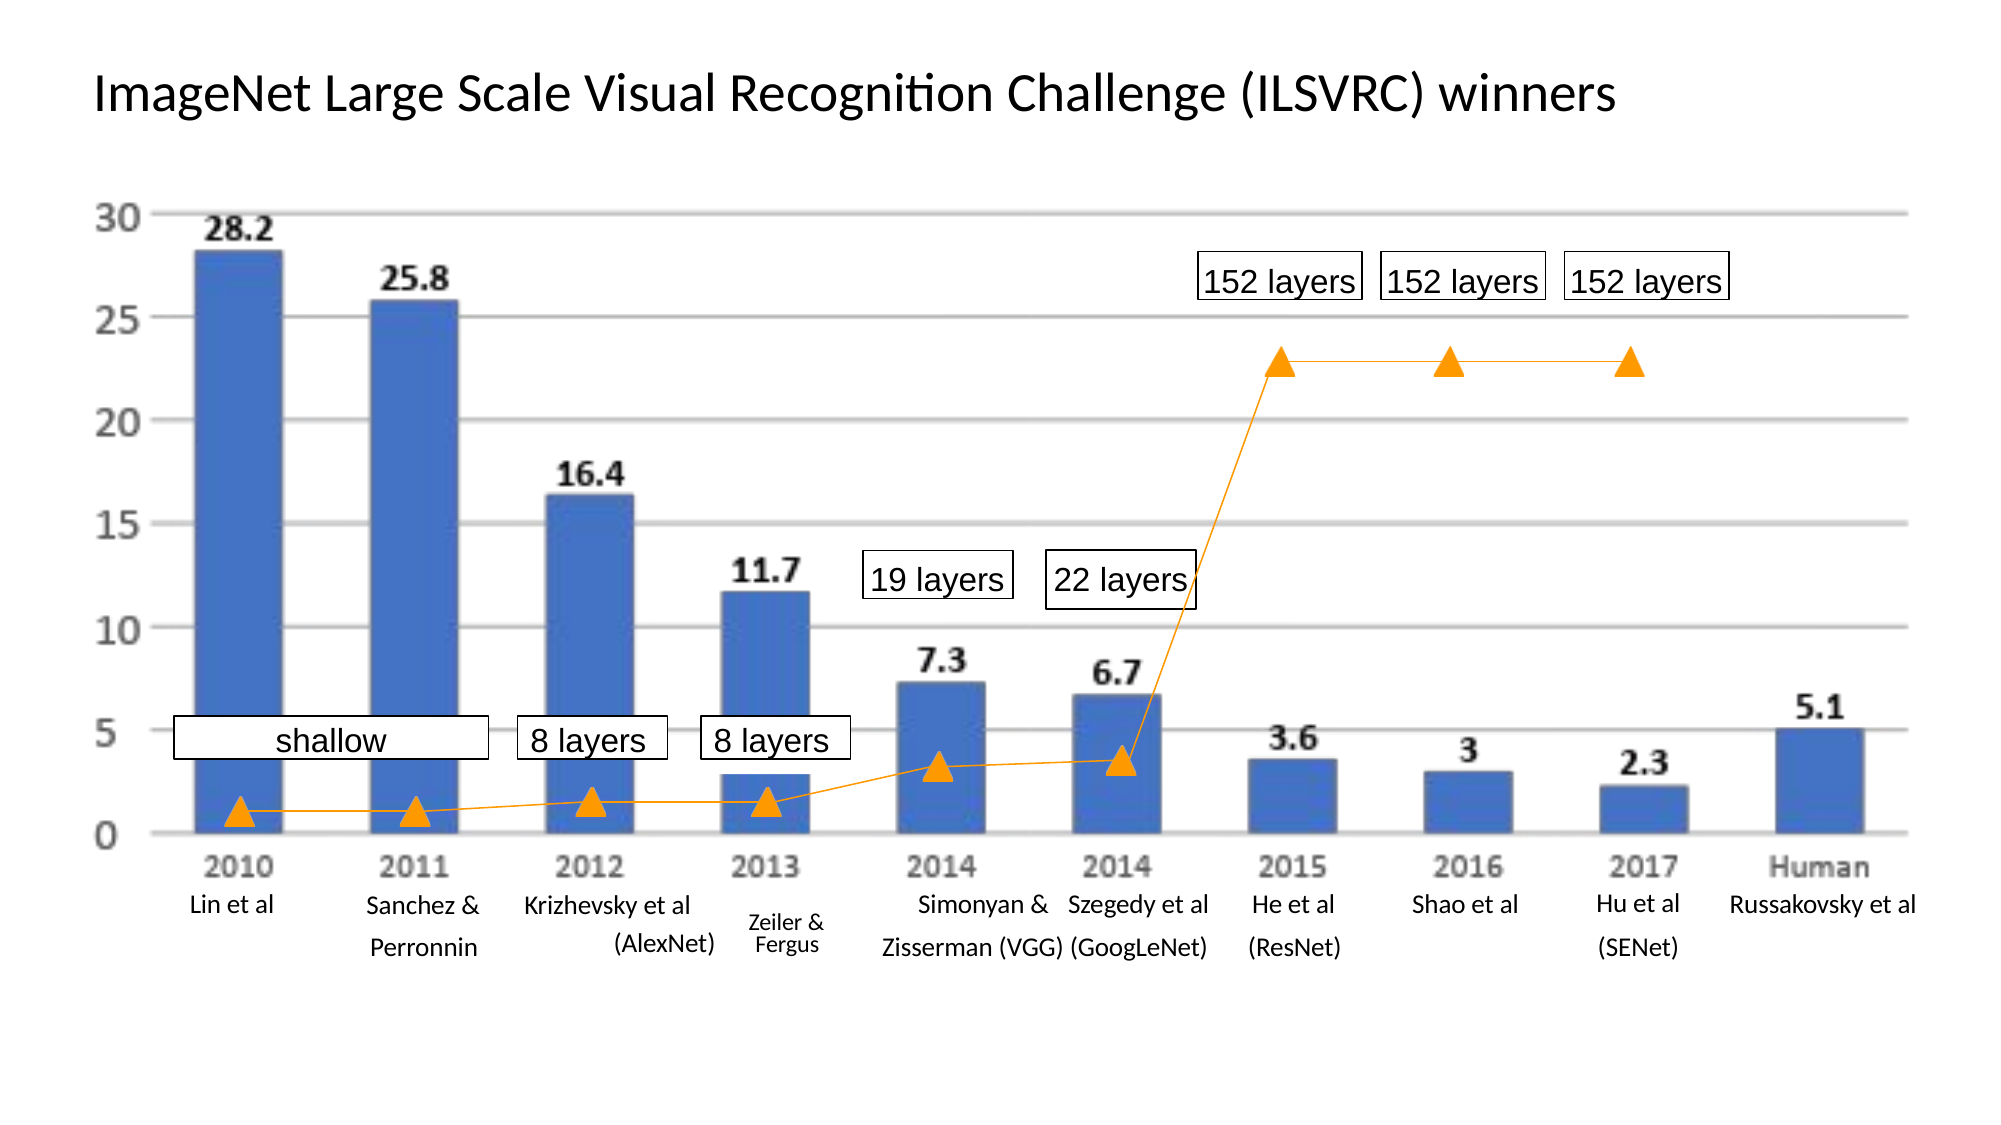

April 30, 2019
75
# ImageNet Large Scale Visual Recognition Challenge (ILSVRC) winners

152 layers
152 layers
152 layers

19 layers

22 layers
8 layers
8 layers
shallow

| Lin et al | Sanchez & | Krizhevsky et al Zeiler & | Simonyan & Szegedy et al | He et al | Shao et al | Hu et al | Russakovsky et al |
| --- | --- | --- | --- | --- | --- | --- | --- |
|  | Perronnin | (AlexNet) Fergus | Zisserman (VGG) (GoogLeNet) | (ResNet) |  | (SENet) |  |
Lecture 9 -
Fei-Fei Li & Justin Johnson & Serena Yeung	Lecture 9 -	April 30, 2019
Fei-Fei Li & Justin Johnson & Serena Yeung